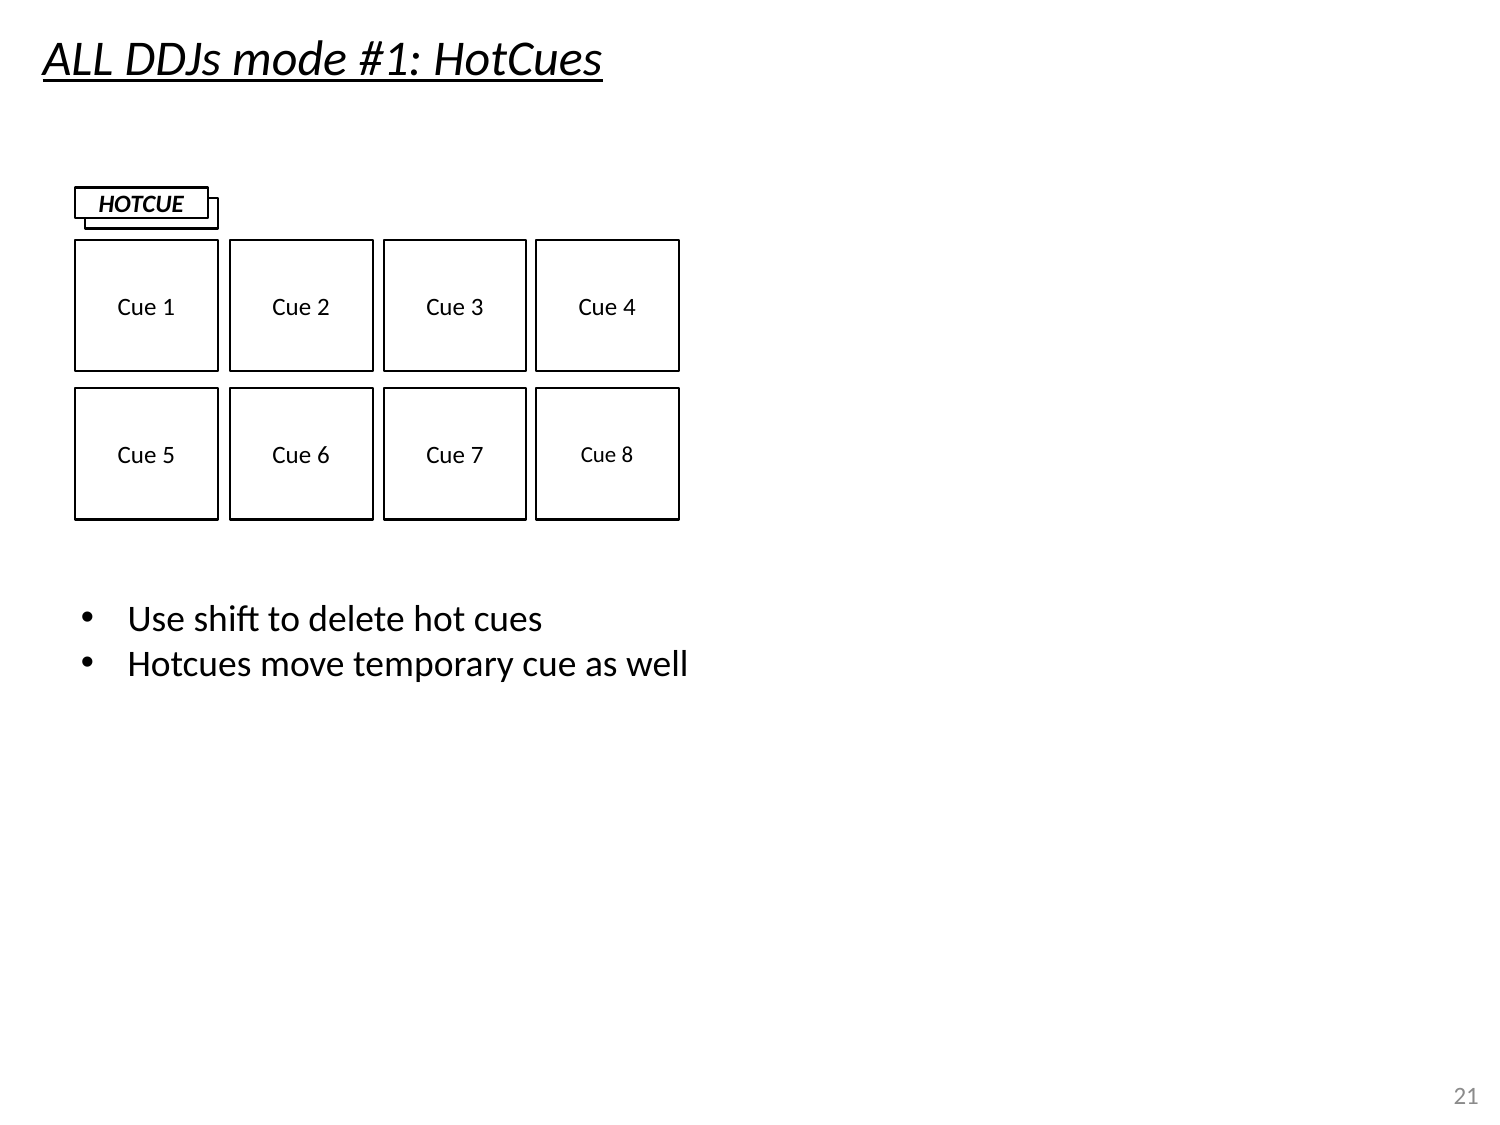

ALL DDJs mode #1: HotCues
HOTCUE

Cue 1
Cue 2
Cue 3
Cue 4
Cue 5
Cue 6
Cue 7
Cue 8
Use shift to delete hot cues
Hotcues move temporary cue as well
21